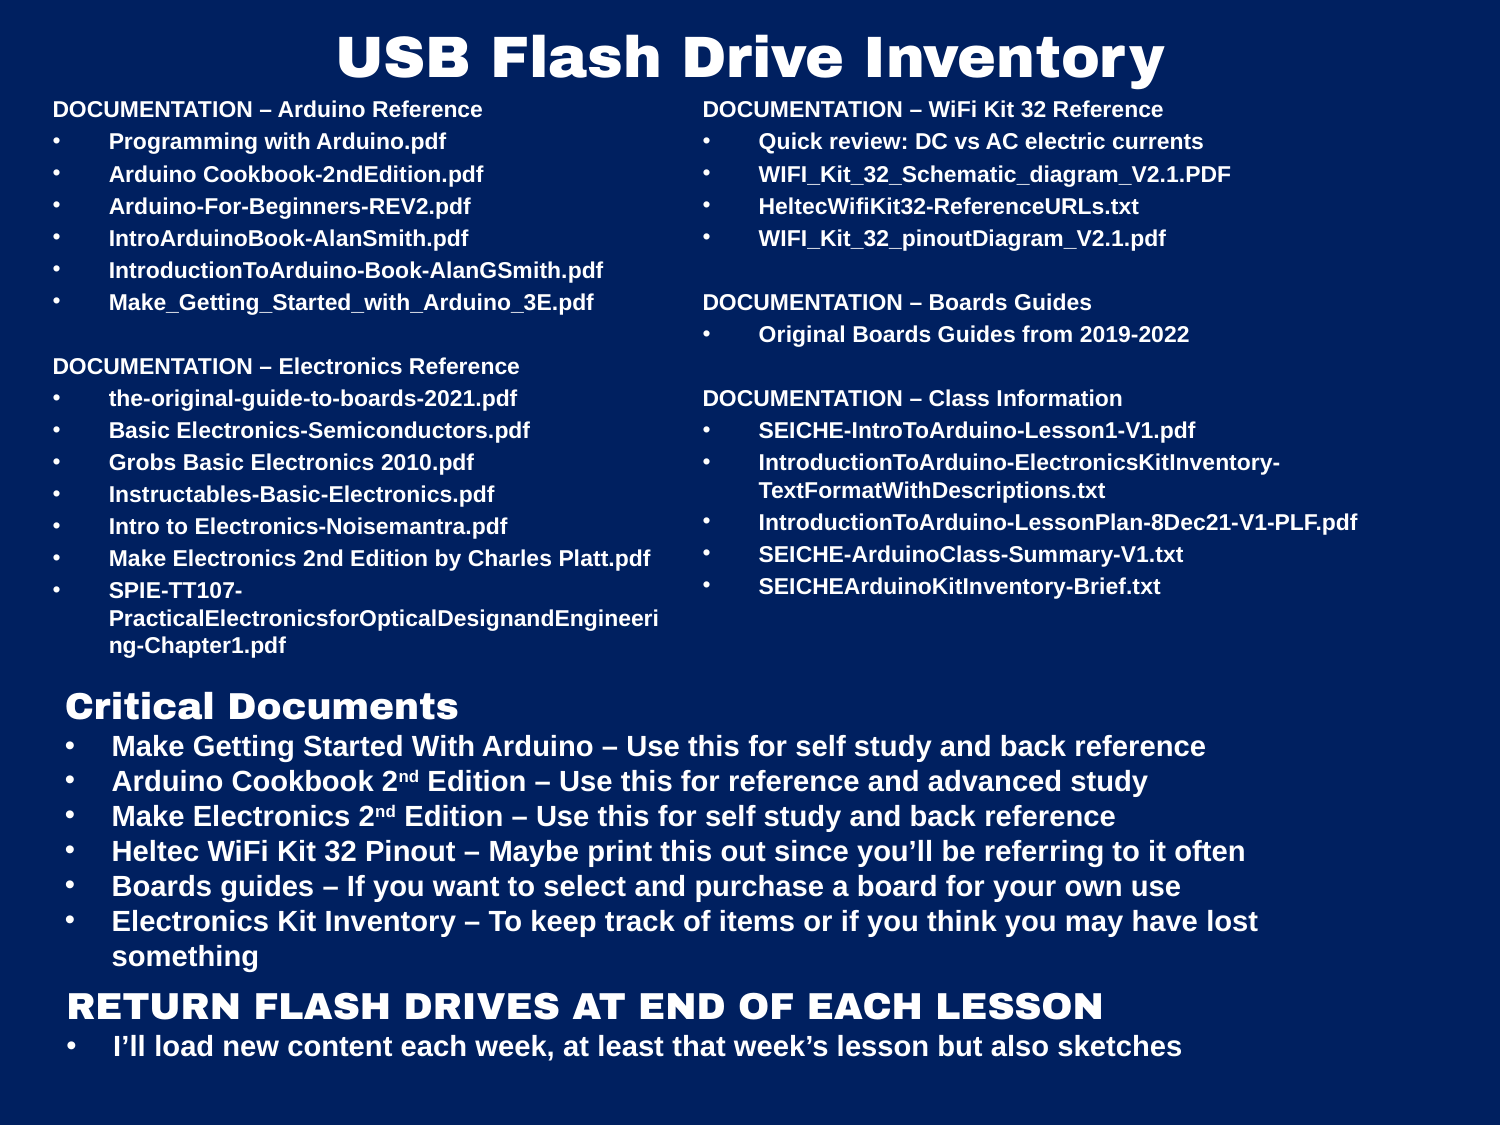

# USB Flash Drive Inventory
DOCUMENTATION – Arduino Reference
Programming with Arduino.pdf
Arduino Cookbook-2ndEdition.pdf
Arduino-For-Beginners-REV2.pdf
IntroArduinoBook-AlanSmith.pdf
IntroductionToArduino-Book-AlanGSmith.pdf
Make_Getting_Started_with_Arduino_3E.pdf

DOCUMENTATION – Electronics Reference
the-original-guide-to-boards-2021.pdf
Basic Electronics-Semiconductors.pdf
Grobs Basic Electronics 2010.pdf
Instructables-Basic-Electronics.pdf
Intro to Electronics-Noisemantra.pdf
Make Electronics 2nd Edition by Charles Platt.pdf
SPIE-TT107-PracticalElectronicsforOpticalDesignandEngineering-Chapter1.pdf
DOCUMENTATION – WiFi Kit 32 Reference
Quick review: DC vs AC electric currents
WIFI_Kit_32_Schematic_diagram_V2.1.PDF
HeltecWifiKit32-ReferenceURLs.txt
WIFI_Kit_32_pinoutDiagram_V2.1.pdf

DOCUMENTATION – Boards Guides
Original Boards Guides from 2019-2022

DOCUMENTATION – Class Information
SEICHE-IntroToArduino-Lesson1-V1.pdf
IntroductionToArduino-ElectronicsKitInventory-TextFormatWithDescriptions.txt
IntroductionToArduino-LessonPlan-8Dec21-V1-PLF.pdf
SEICHE-ArduinoClass-Summary-V1.txt
SEICHEArduinoKitInventory-Brief.txt
Critical Documents
Make Getting Started With Arduino – Use this for self study and back reference
Arduino Cookbook 2nd Edition – Use this for reference and advanced study
Make Electronics 2nd Edition – Use this for self study and back reference
Heltec WiFi Kit 32 Pinout – Maybe print this out since you’ll be referring to it often
Boards guides – If you want to select and purchase a board for your own use
Electronics Kit Inventory – To keep track of items or if you think you may have lost something
RETURN FLASH DRIVES AT END OF EACH LESSON
I’ll load new content each week, at least that week’s lesson but also sketches